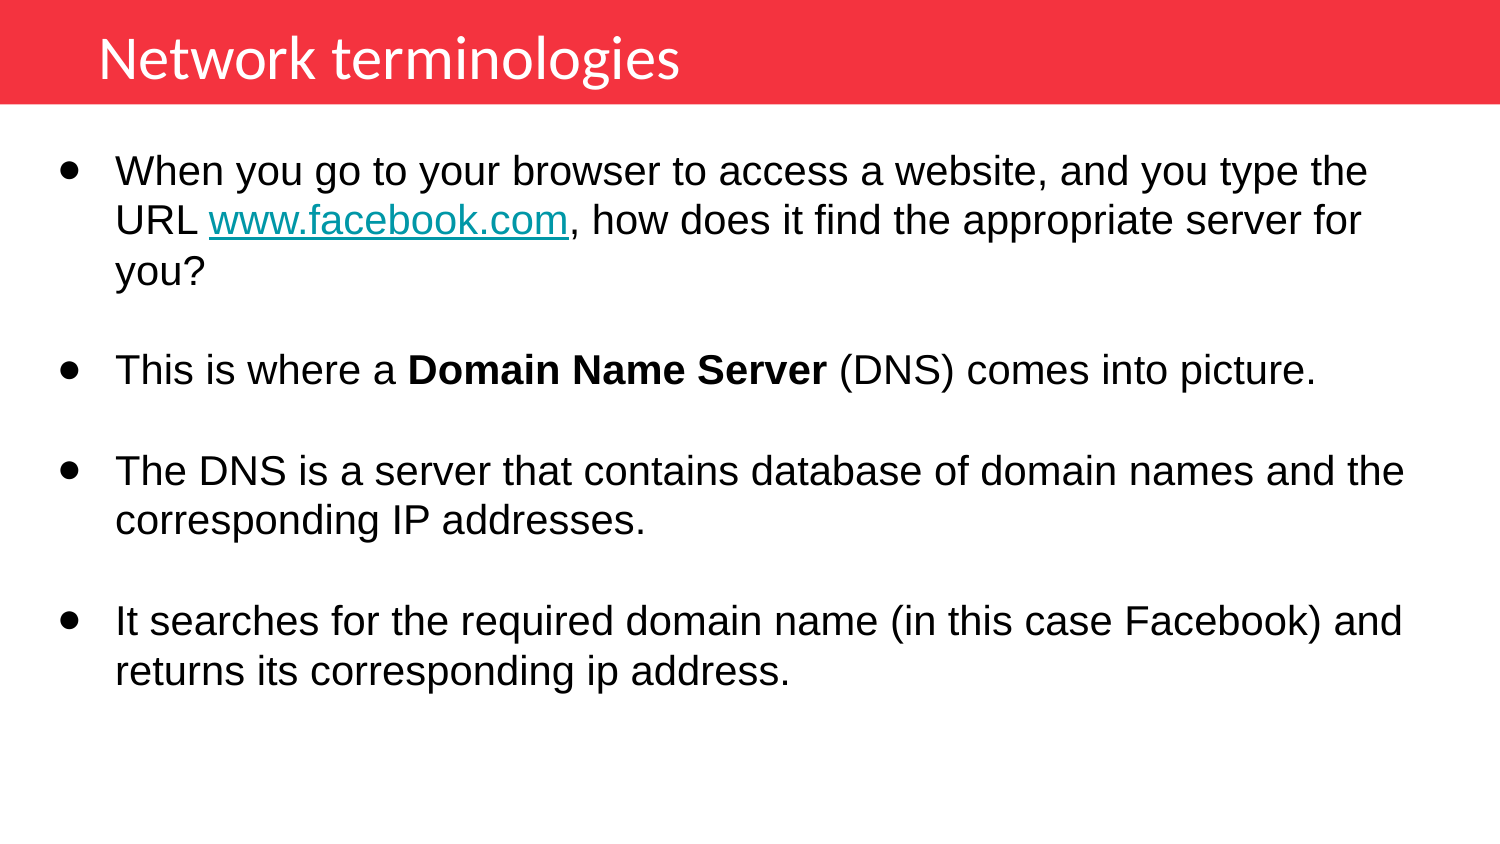

Network terminologies

When you go to your browser to access a website, and you type the URL www.facebook.com, how does it find the appropriate server for you?

This is where a Domain Name Server (DNS) comes into picture.

The DNS is a server that contains database of domain names and the corresponding IP addresses.

It searches for the required domain name (in this case Facebook) and returns its corresponding ip address.